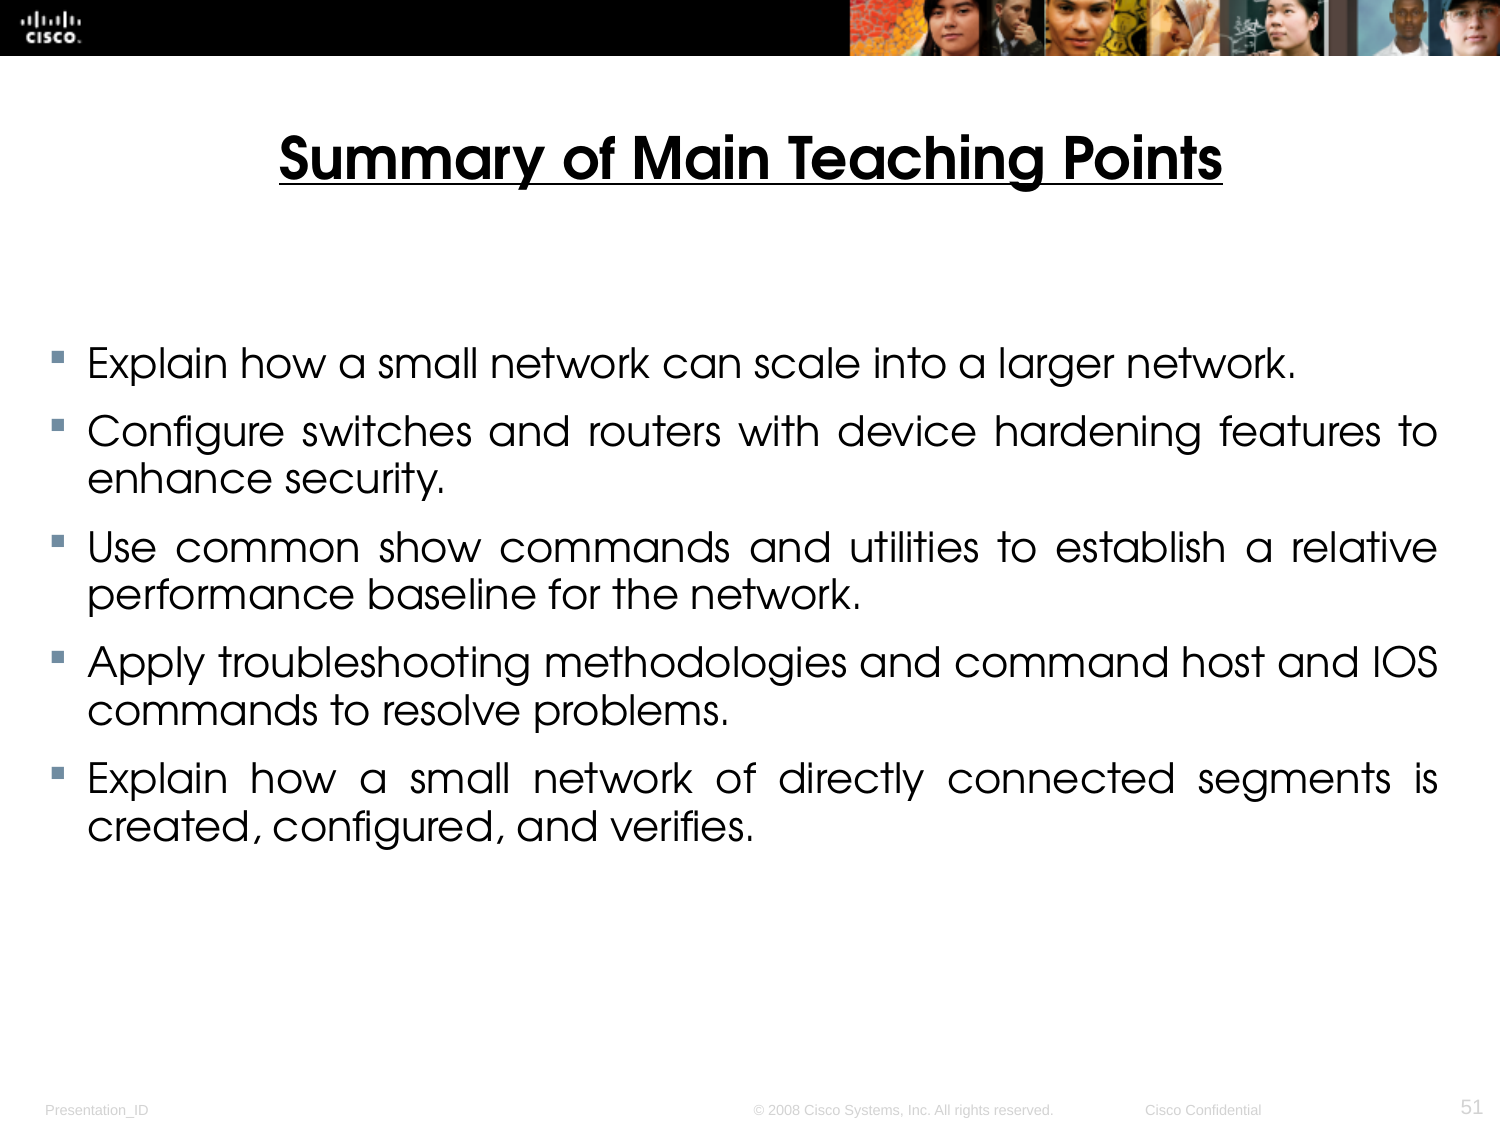

Summary of Main Teaching Points

Explain how a small network can scale into a larger network.
Configure switches and routers with device hardening features to enhance security.
Use common show commands and utilities to establish a relative performance baseline for the network.
Apply troubleshooting methodologies and command host and IOS commands to resolve problems.
Explain how a small network of directly connected segments is created, configured, and verifies.